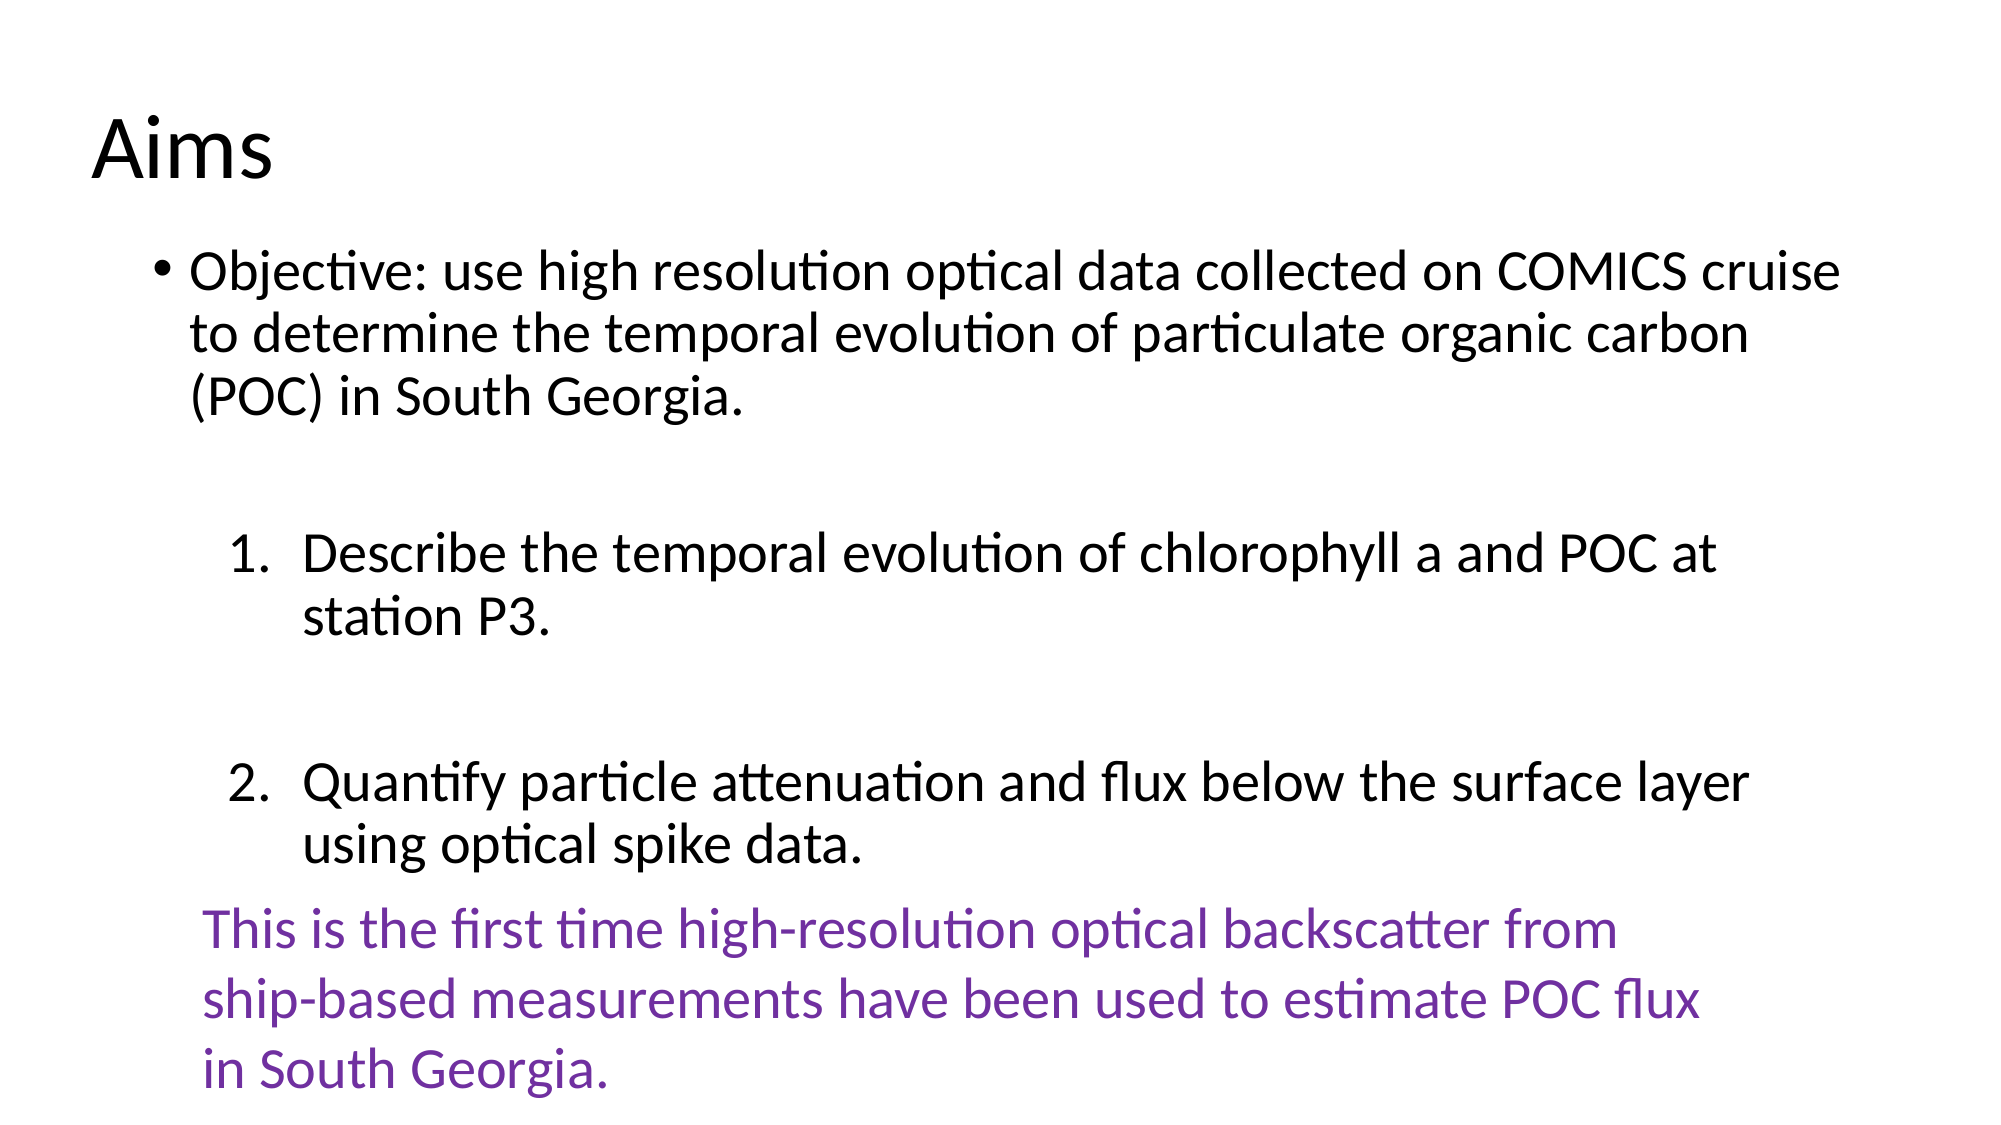

# Aims
Objective: use high resolution optical data collected on COMICS cruise to determine the temporal evolution of particulate organic carbon (POC) in South Georgia.

Describe the temporal evolution of chlorophyll a and POC at station P3.

Quantify particle attenuation and flux below the surface layer using optical spike data.

This is the first time high-resolution optical backscatter from ship-based measurements have been used to estimate POC flux in South Georgia.